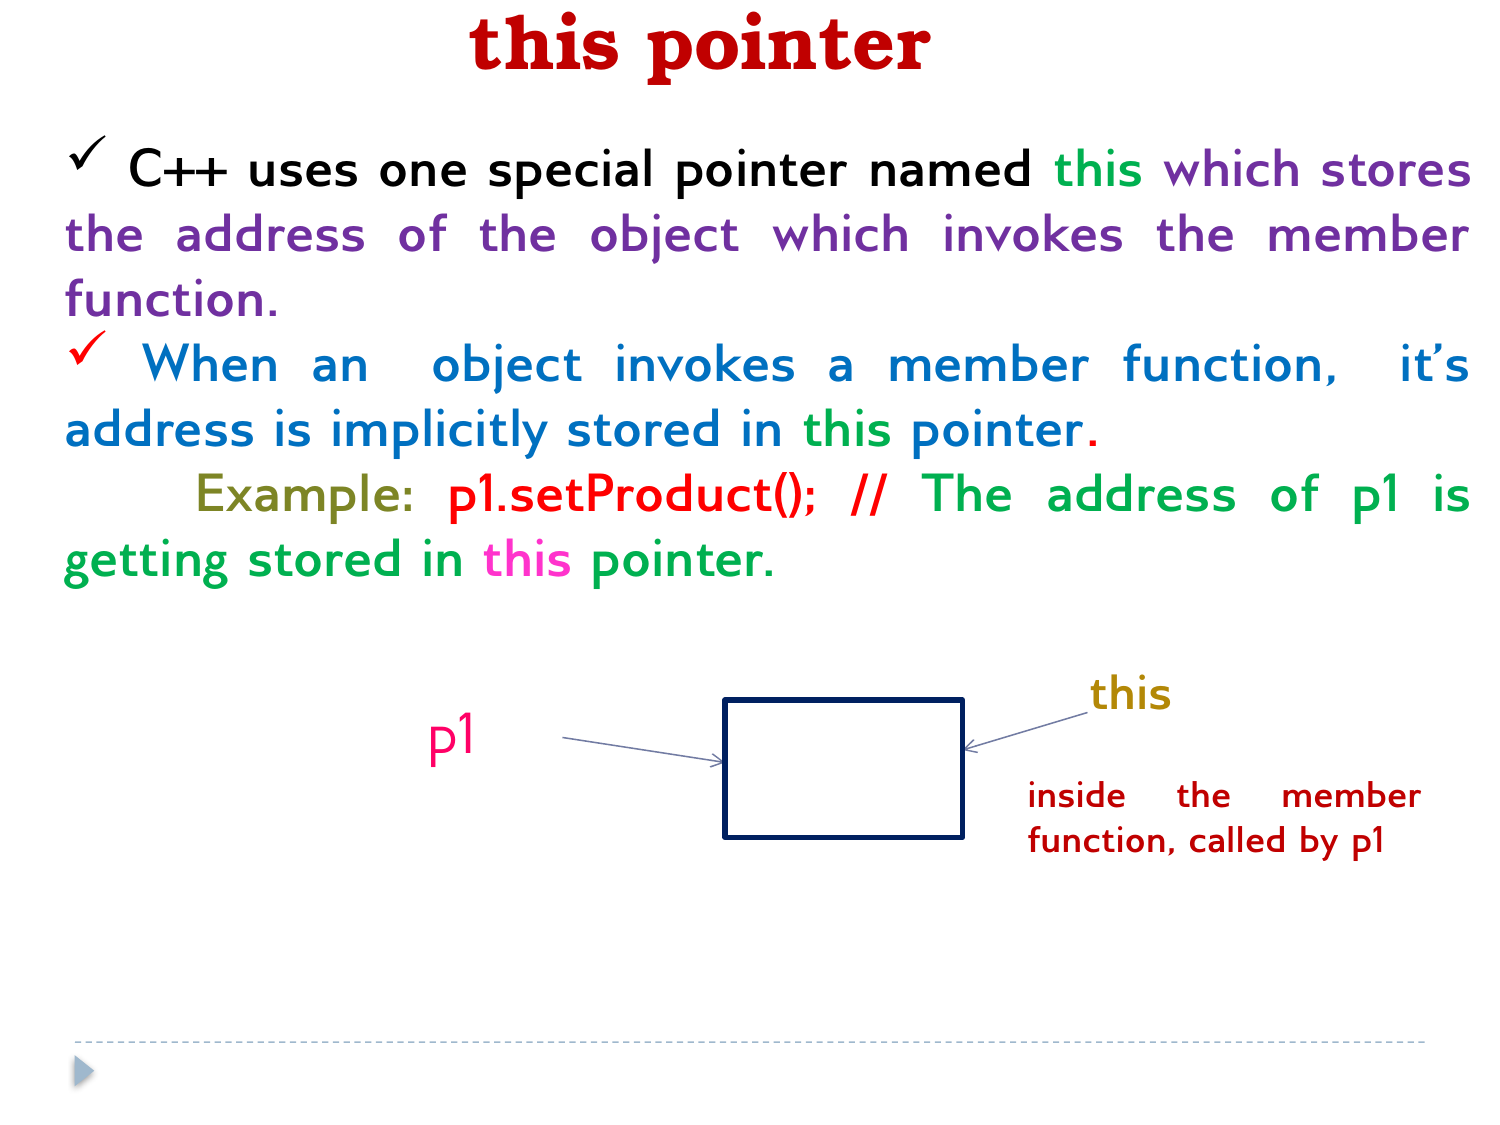

this pointer
 C++ uses one special pointer named this which stores the address of the object which invokes the member function.
 When an  object invokes a member function,  it’s address is implicitly stored in this pointer.
    Example: p1.setProduct(); // The address of p1 is getting stored in this pointer.

this
p1

inside the member function, called by p1